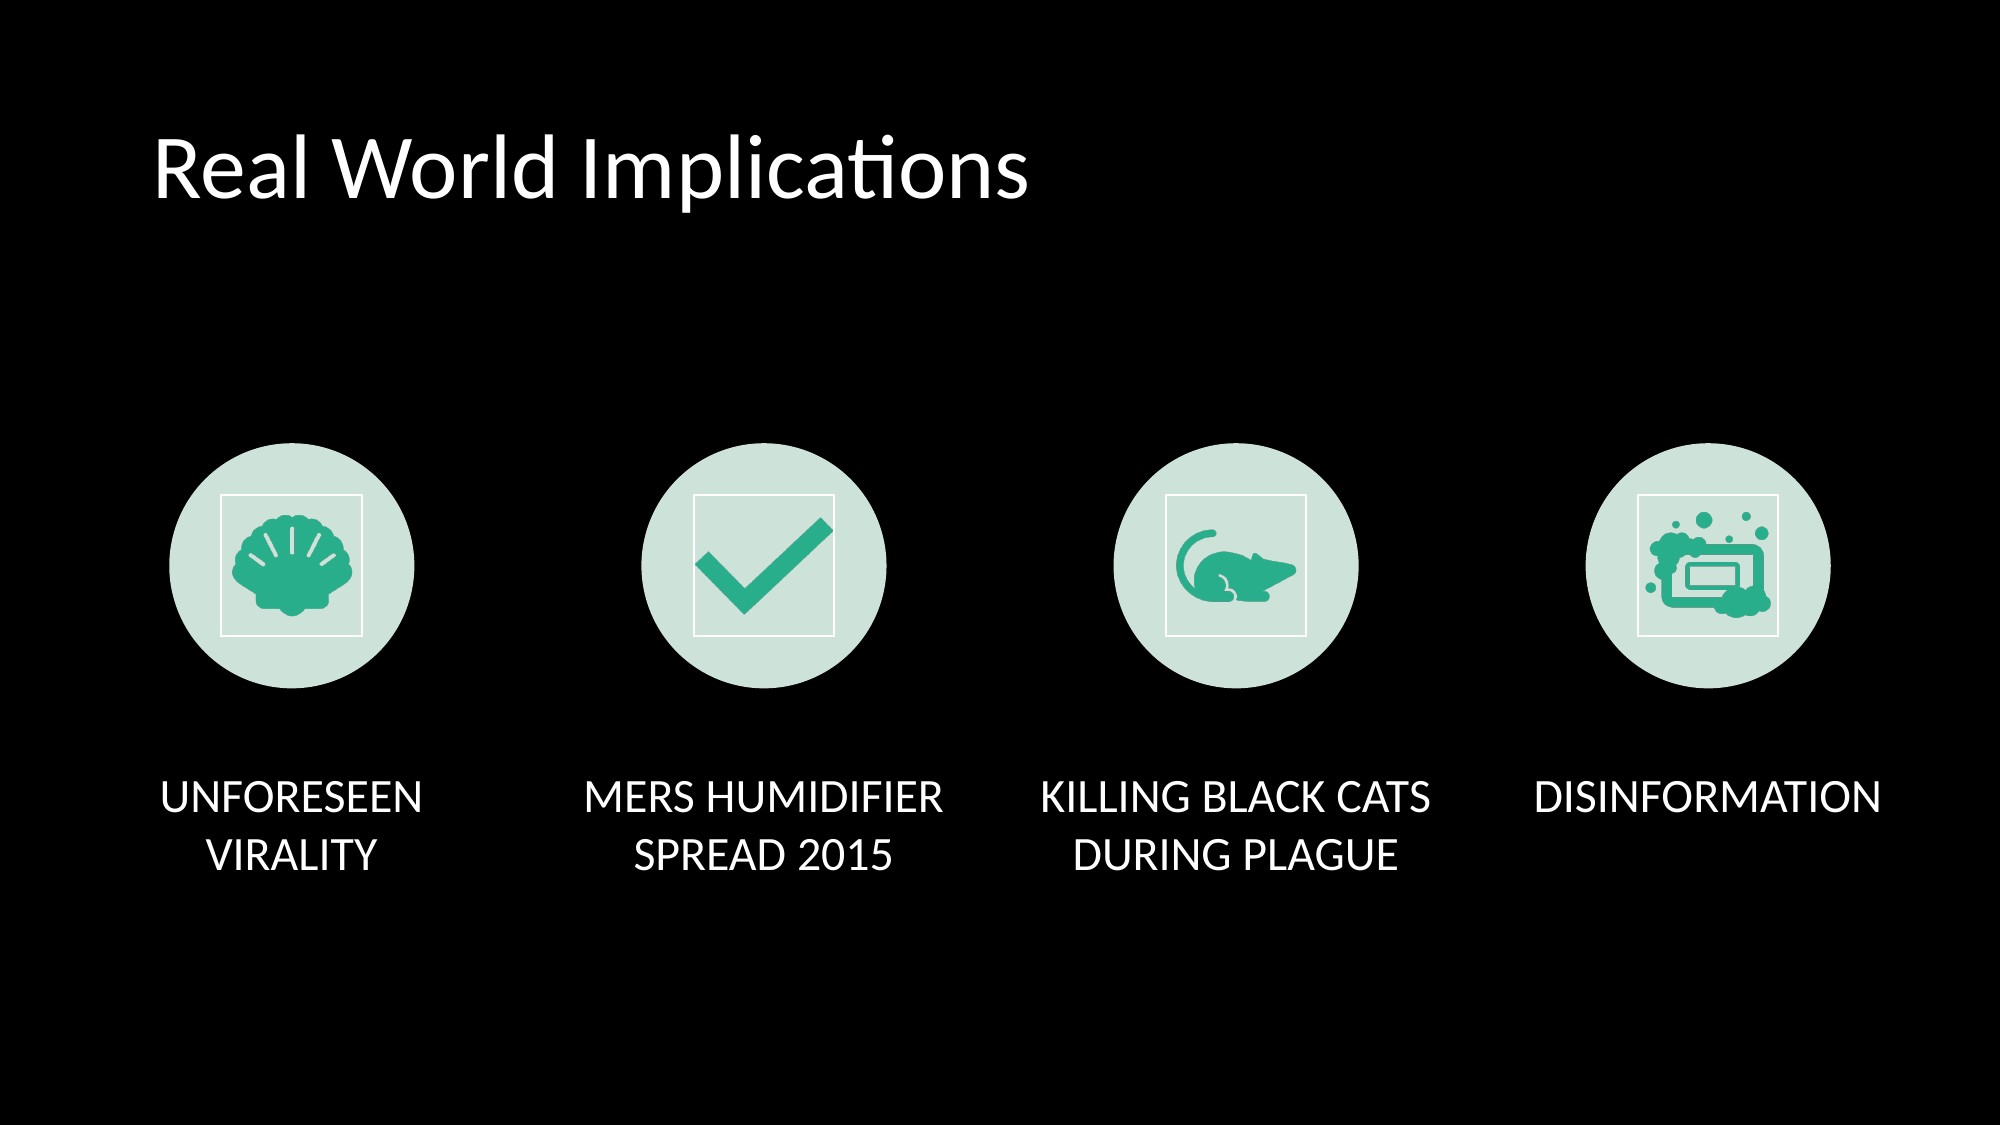

# Real World Implications
Unforeseen virality
MERS humidifier spread 2015
Killing Black Cats during Plague
Disinformation